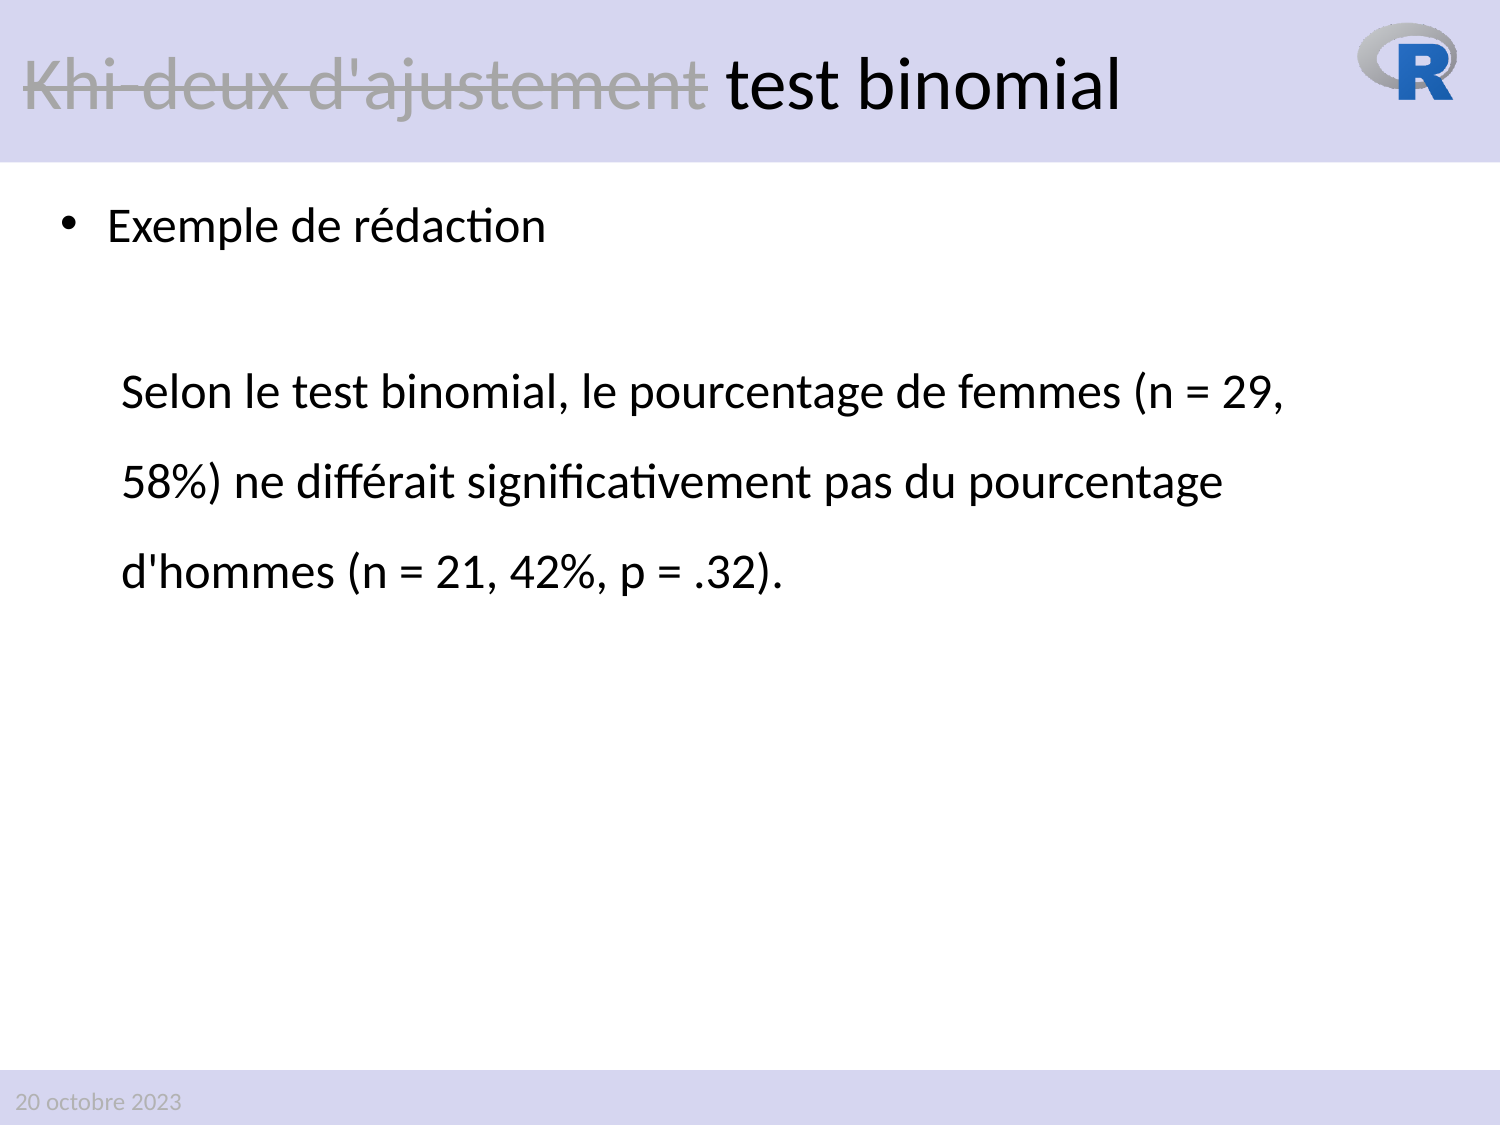

Khi-deux d'ajustement test binomial
Exemple de rédaction
Selon le test binomial, le pourcentage de femmes (n = 29, 58%) ne différait significativement pas du pourcentage d'hommes (n = 21, 42%, p = .32).
20 octobre 2023
95
https://www.reilly-coglab.com/data